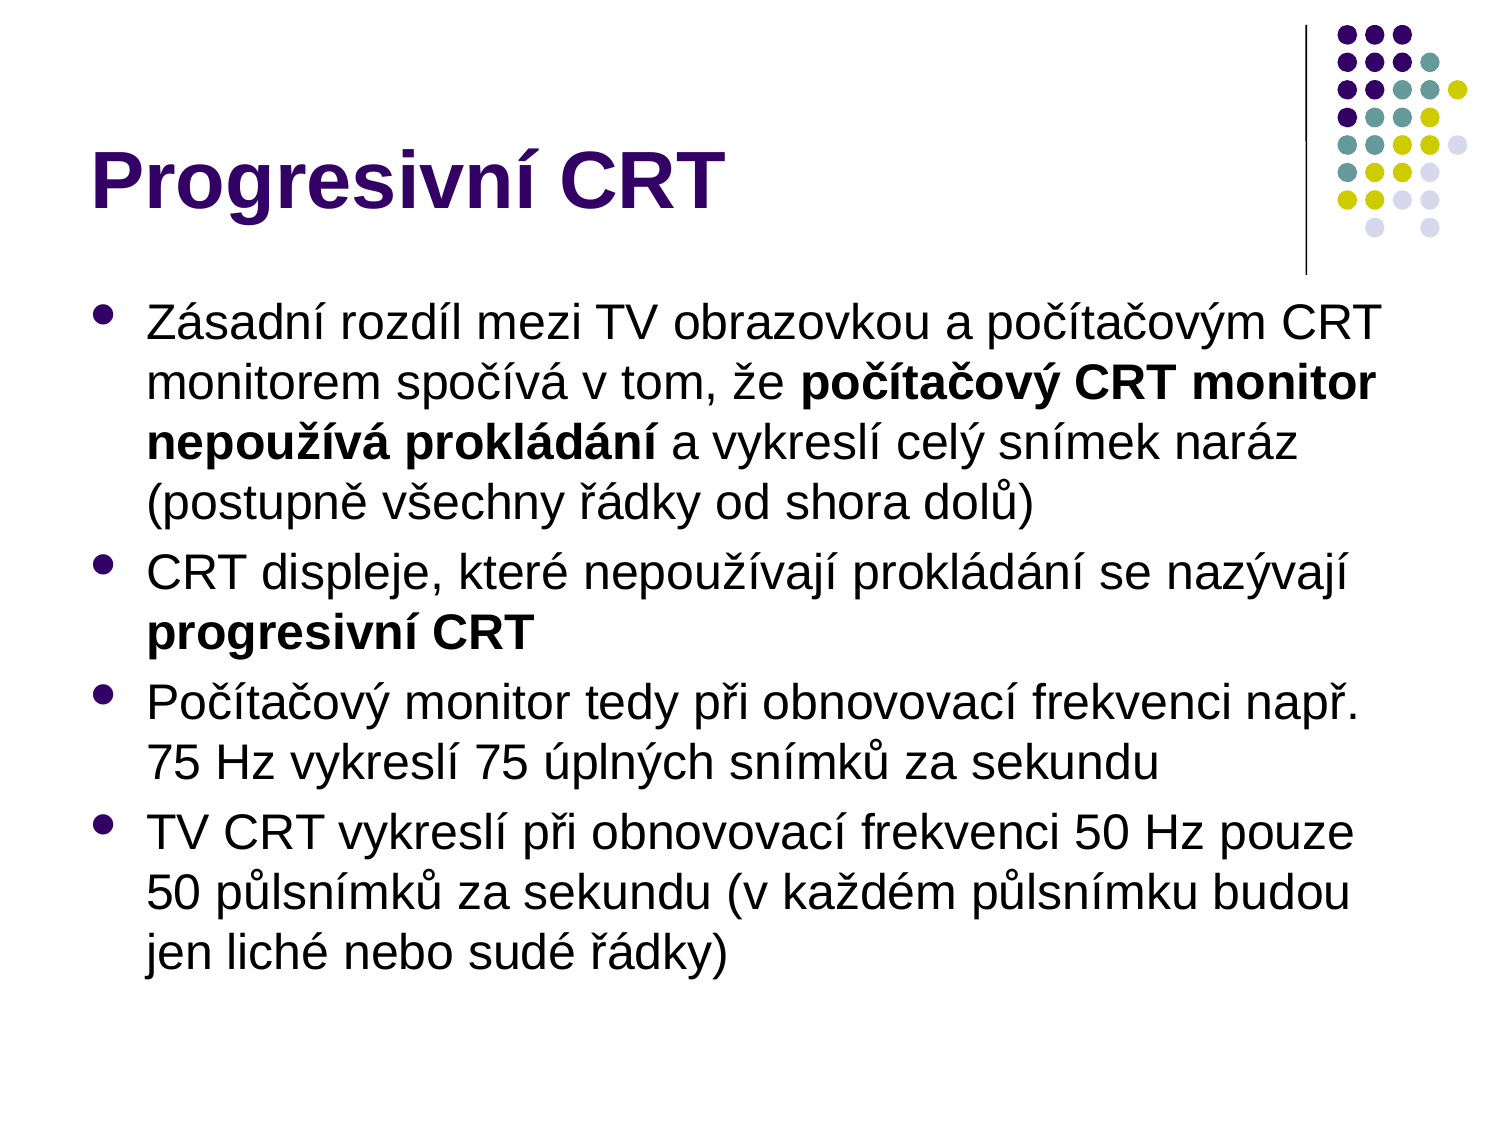

# Progresivní CRT
Zásadní rozdíl mezi TV obrazovkou a počítačovým CRT monitorem spočívá v tom, že počítačový CRT monitor nepoužívá prokládání a vykreslí celý snímek naráz (postupně všechny řádky od shora dolů)
CRT displeje, které nepoužívají prokládání se nazývají progresivní CRT
Počítačový monitor tedy při obnovovací frekvenci např. 75 Hz vykreslí 75 úplných snímků za sekundu
TV CRT vykreslí při obnovovací frekvenci 50 Hz pouze 50 půlsnímků za sekundu (v každém půlsnímku budou jen liché nebo sudé řádky)